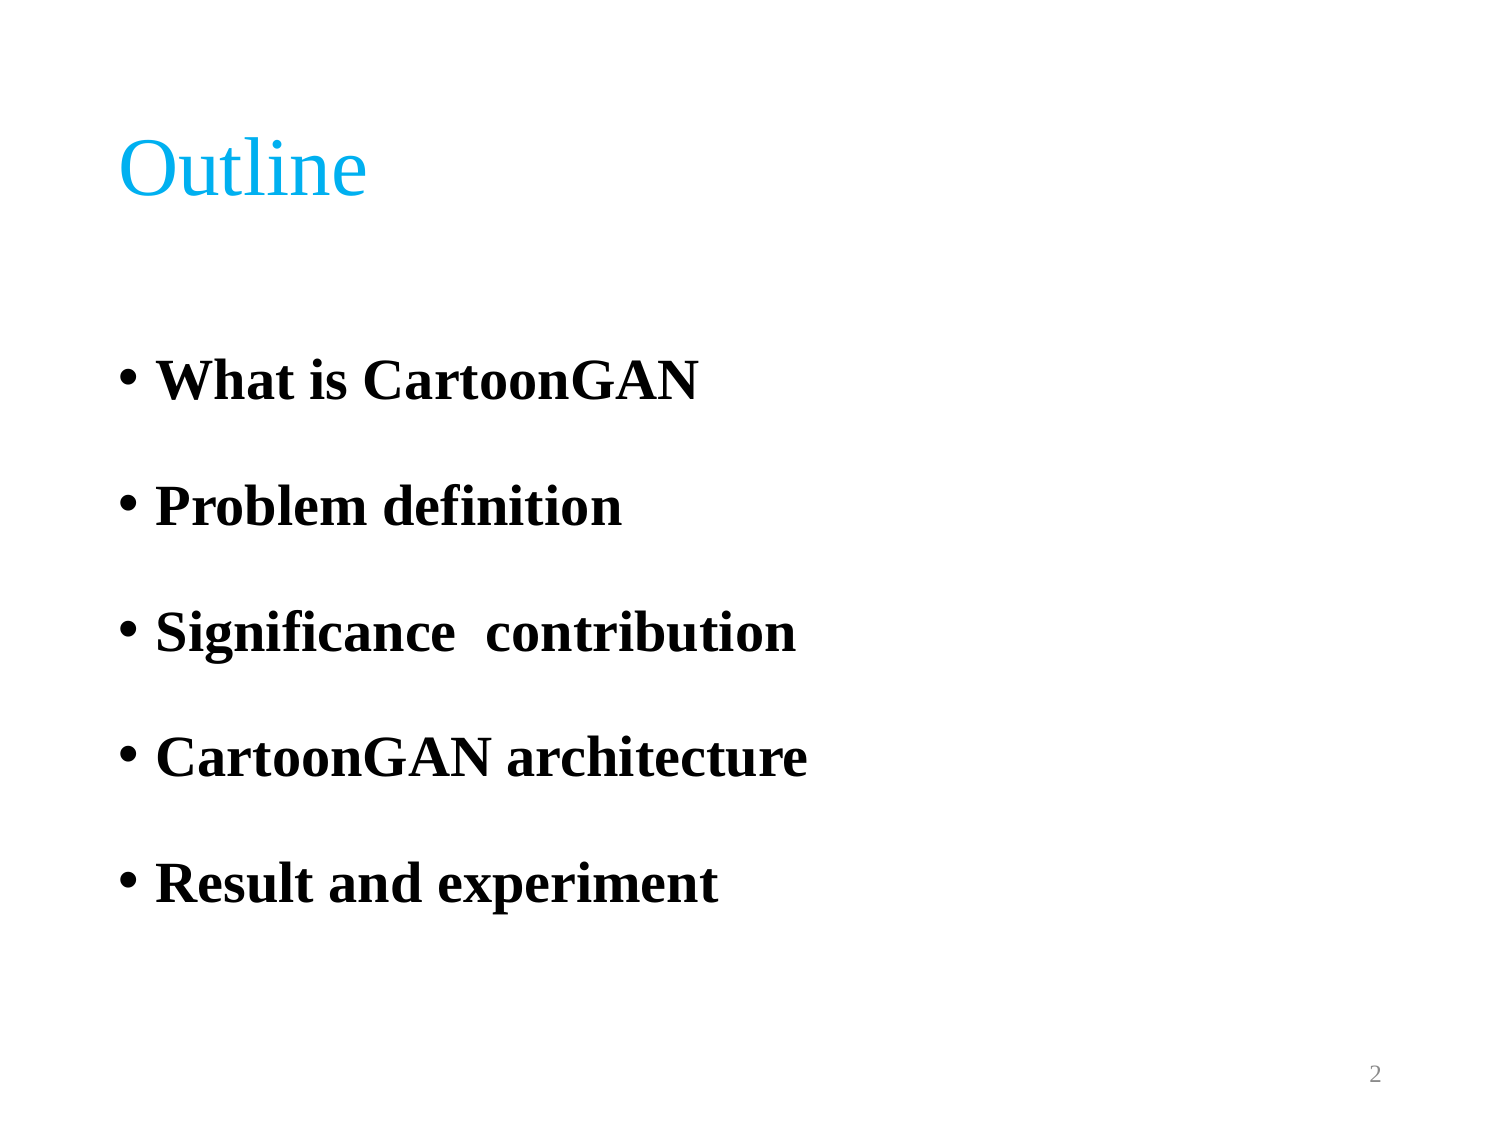

# Outline
What is CartoonGAN
Problem definition
Significance  contribution
CartoonGAN architecture
Result and experiment

2